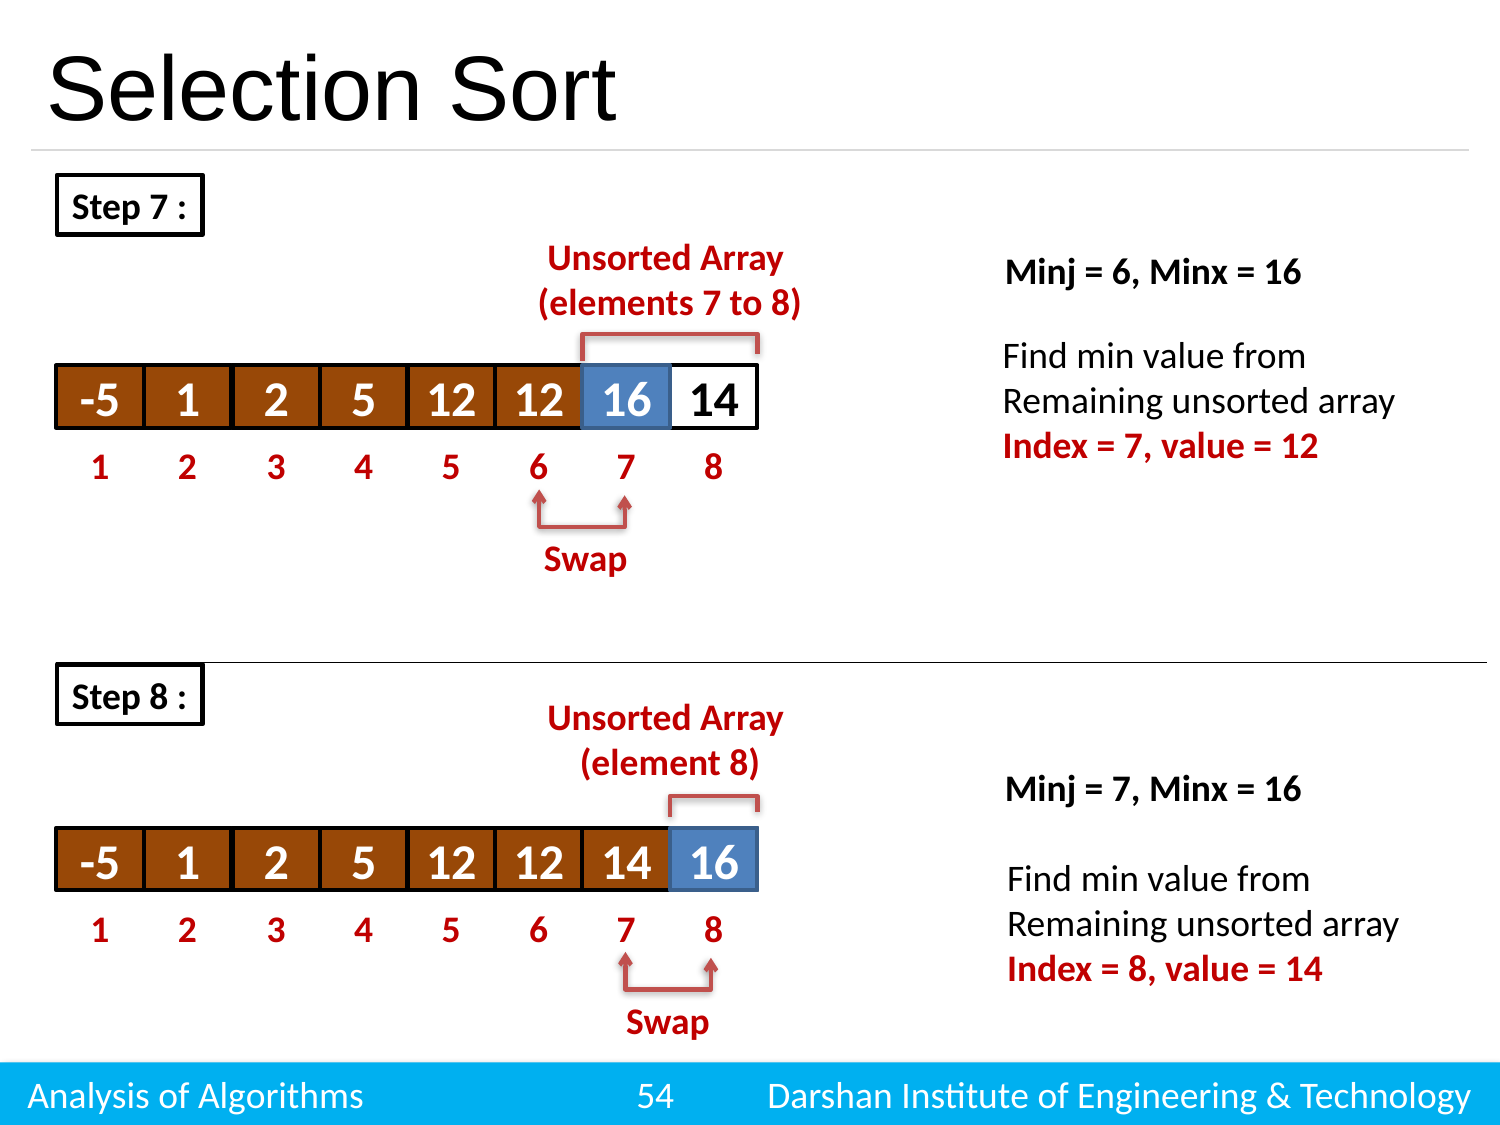

# Selection Sort
Step 7 :
Unsorted Array
(elements 7 to 8)
Minj = 6, Minx = 16
Find min value from
Remaining unsorted array
Index = 7, value = 12

-5
1
2
5
12
16
12
12
16
14
1
2
3
4
5
6
7
8

Swap
Step 8 :
Unsorted Array
(element 8)
Minj = 7, Minx = 16

-5
1
2
5
12
12
16
14
14
16
Find min value from
Remaining unsorted array
Index = 8, value = 14
1
2
3
4
5
6
7
8

Swap